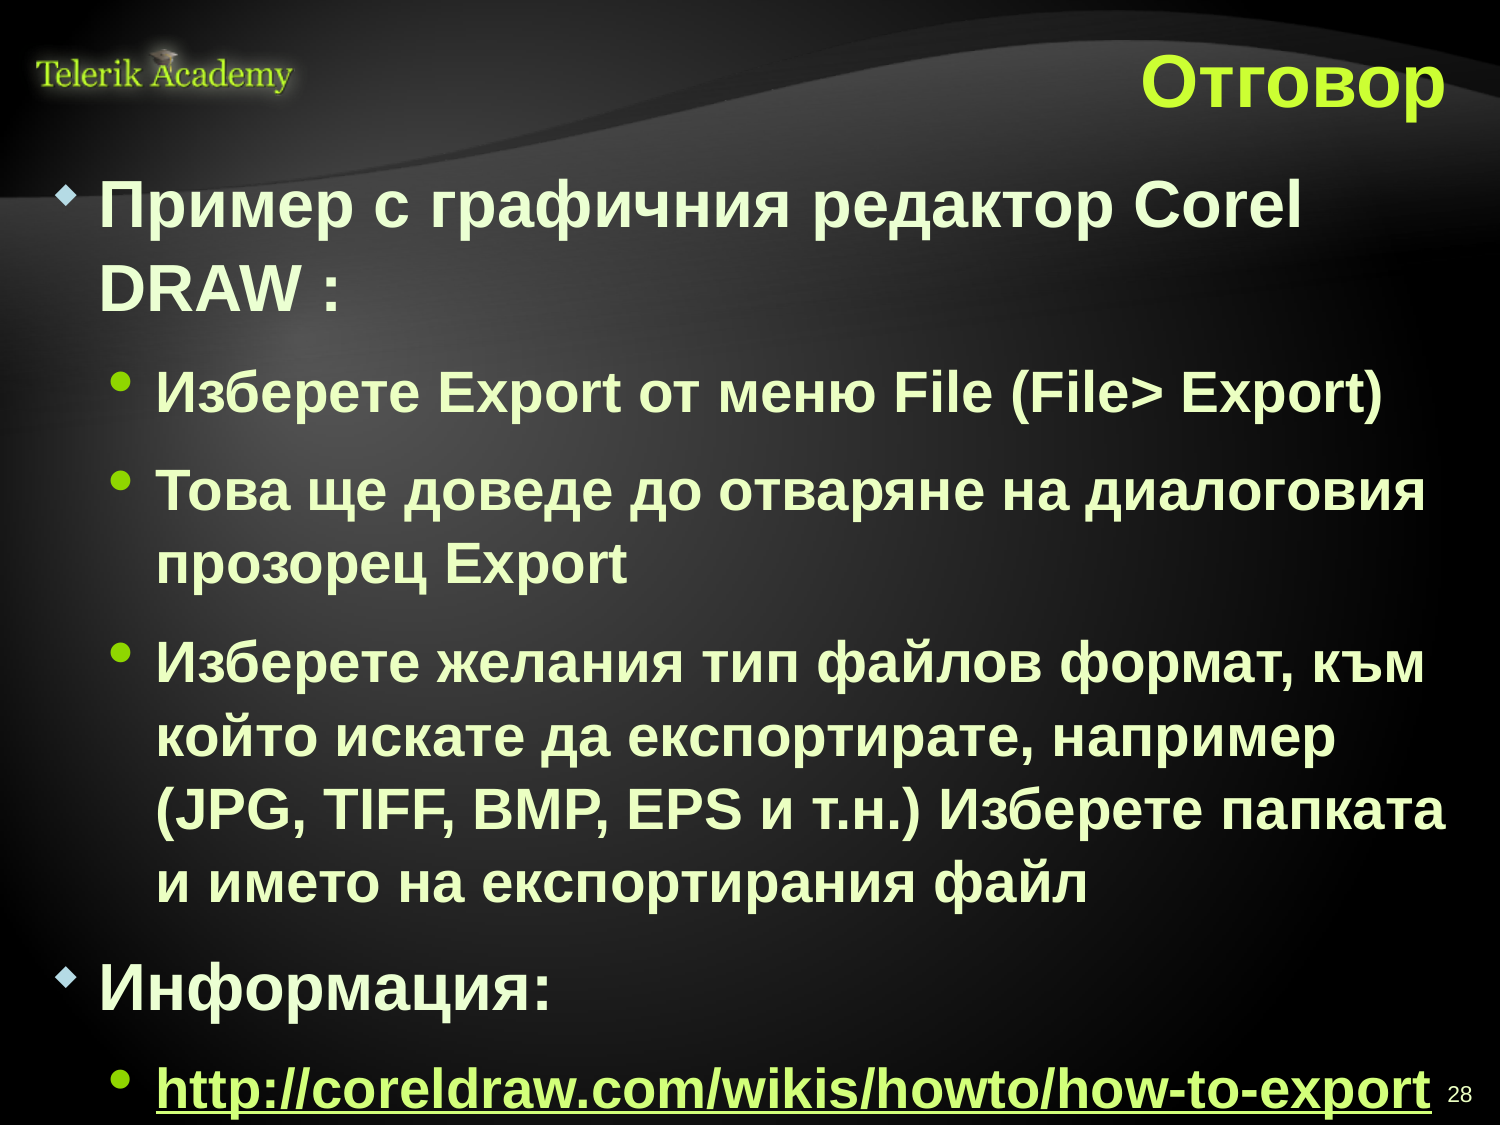

# Отговор
Пример с графичния редактор Corel DRAW :
Изберете Export от меню File (File> Export)
Това ще доведе до отваряне на диалоговия прозорец Export
Изберете желания тип файлов формат, към който искате да експортирате, например (JPG, TIFF, BMP, EPS и т.н.) Изберете папката и името на експортирания файл
Информация:
http://coreldraw.com/wikis/howto/how-to-export-from-coreldraw.aspx
28